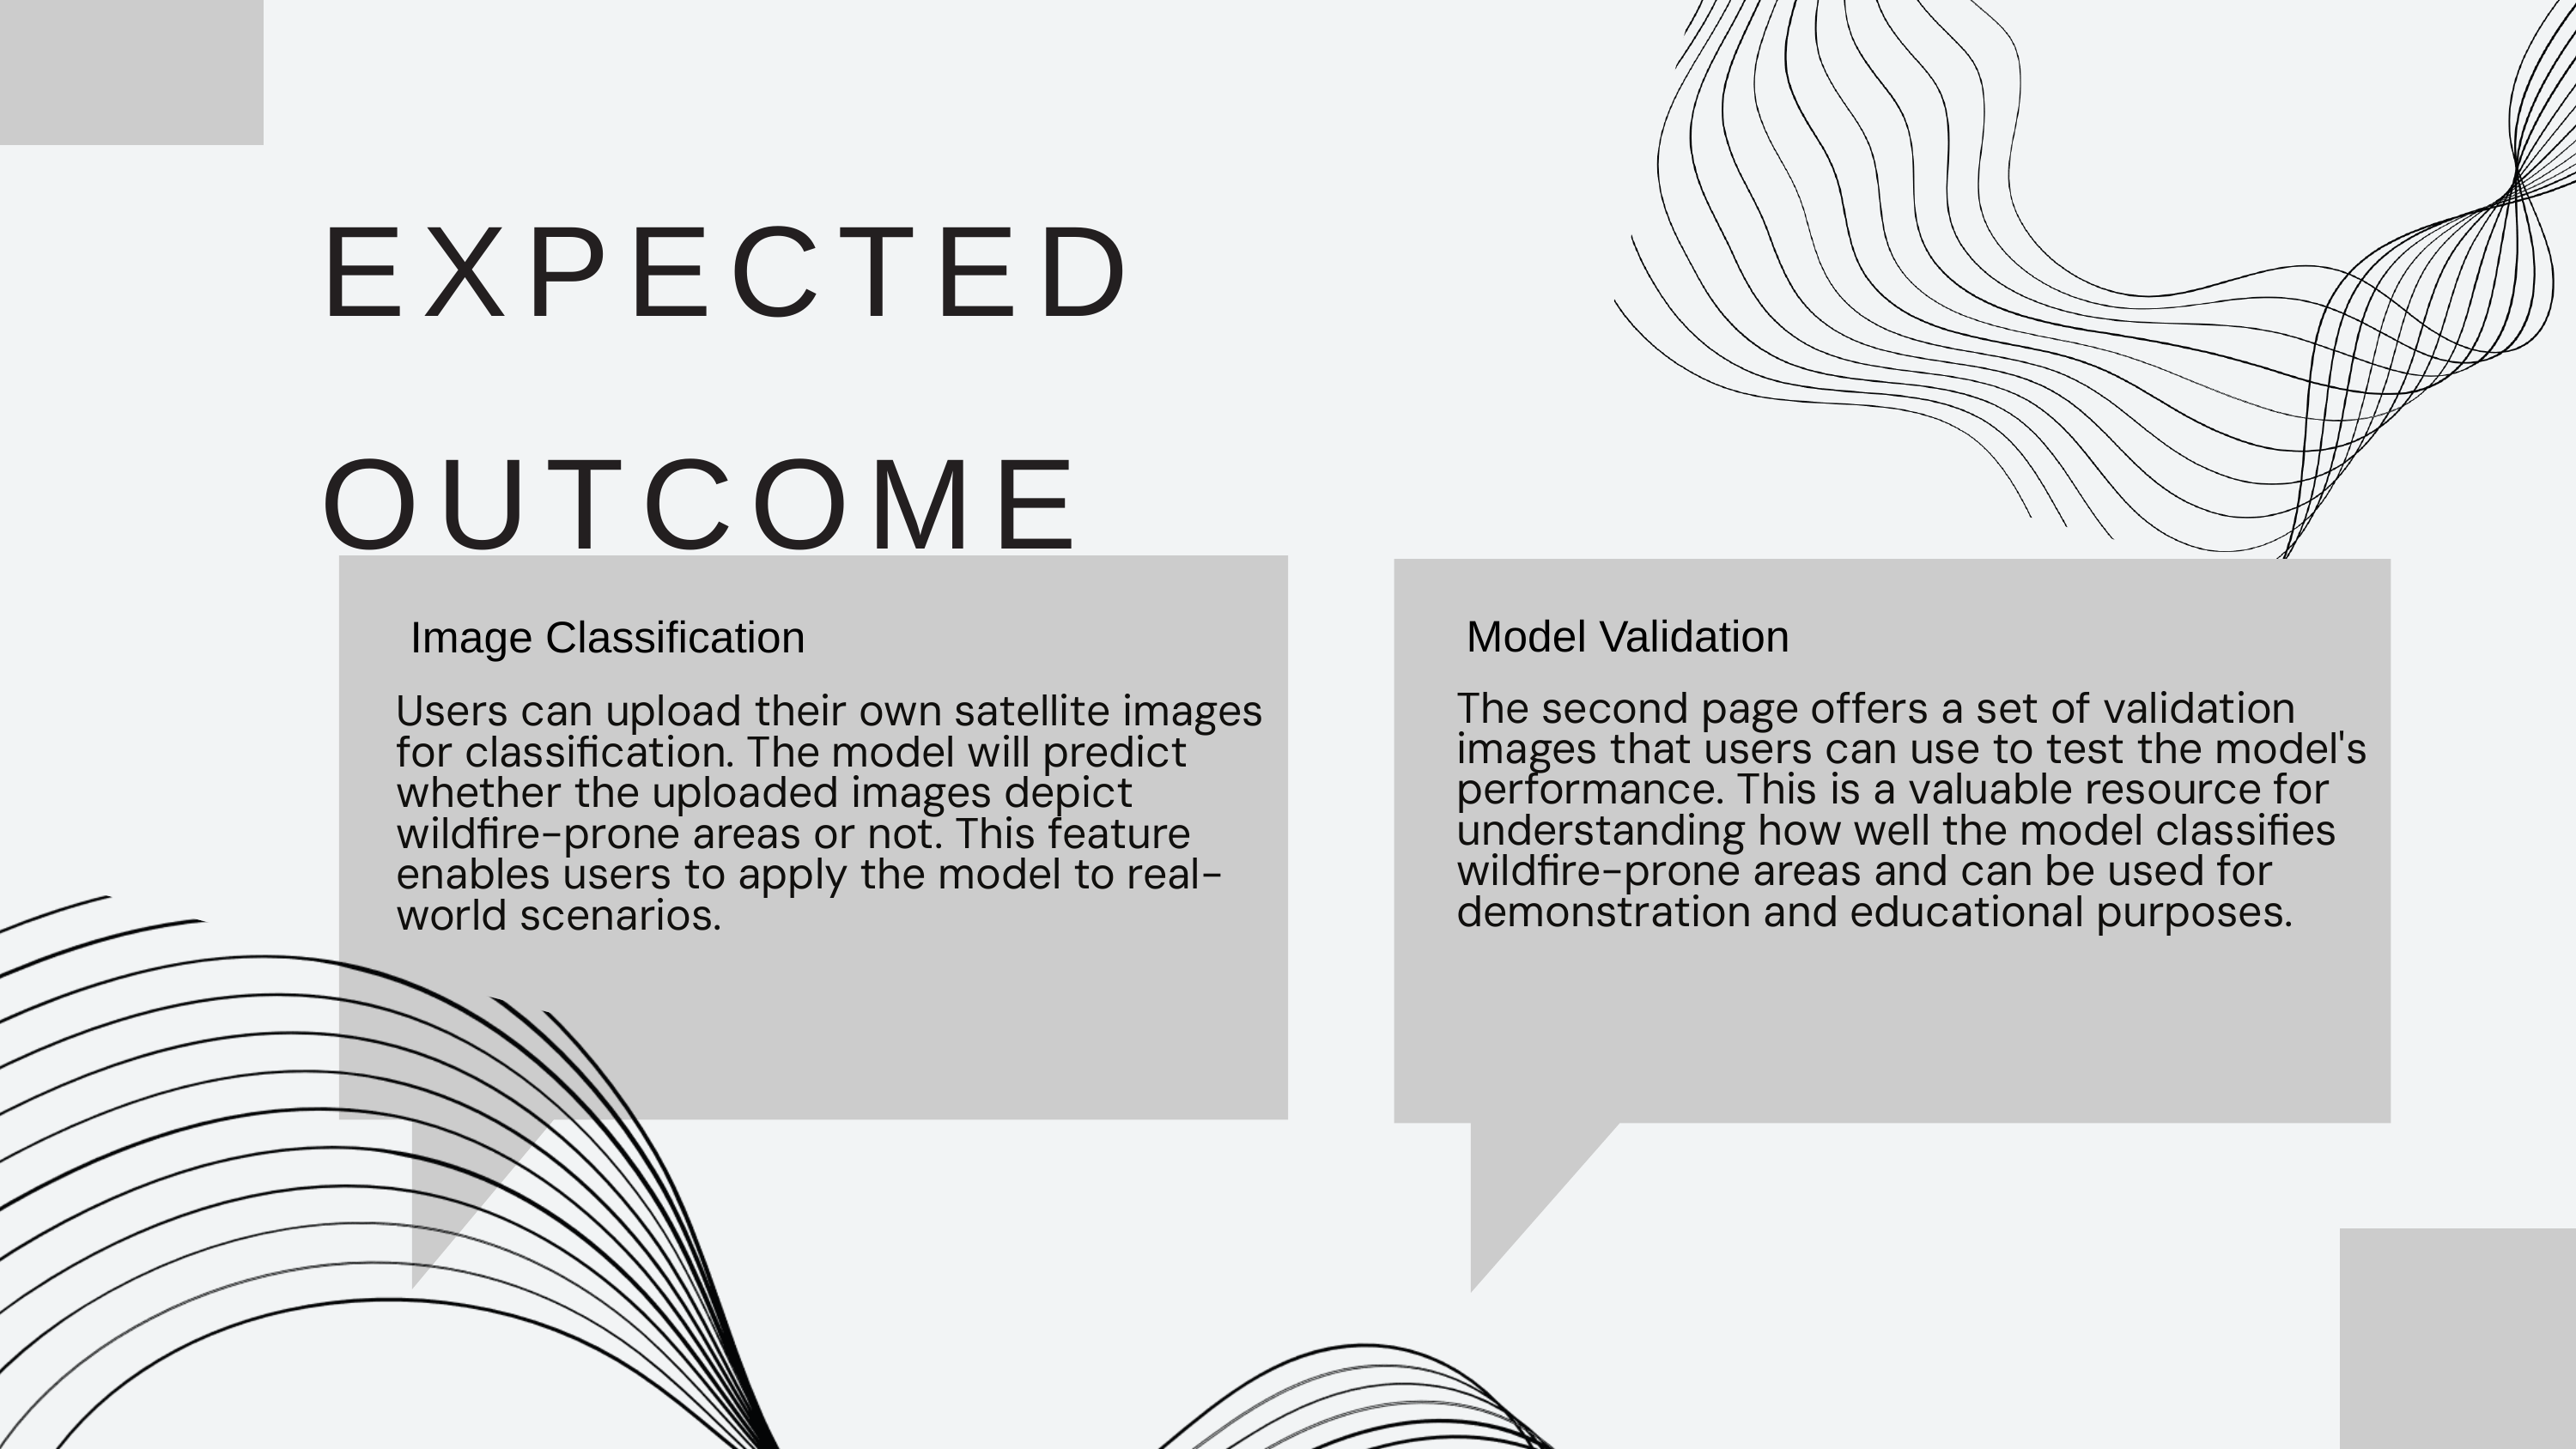

EXPECTED OUTCOME

Model Validation
Image Classification
The second page offers a set of validation images that users can use to test the model's performance. This is a valuable resource for understanding how well the model classifies wildfire-prone areas and can be used for demonstration and educational purposes.
Users can upload their own satellite images for classification. The model will predict whether the uploaded images depict wildfire-prone areas or not. This feature enables users to apply the model to real-world scenarios.